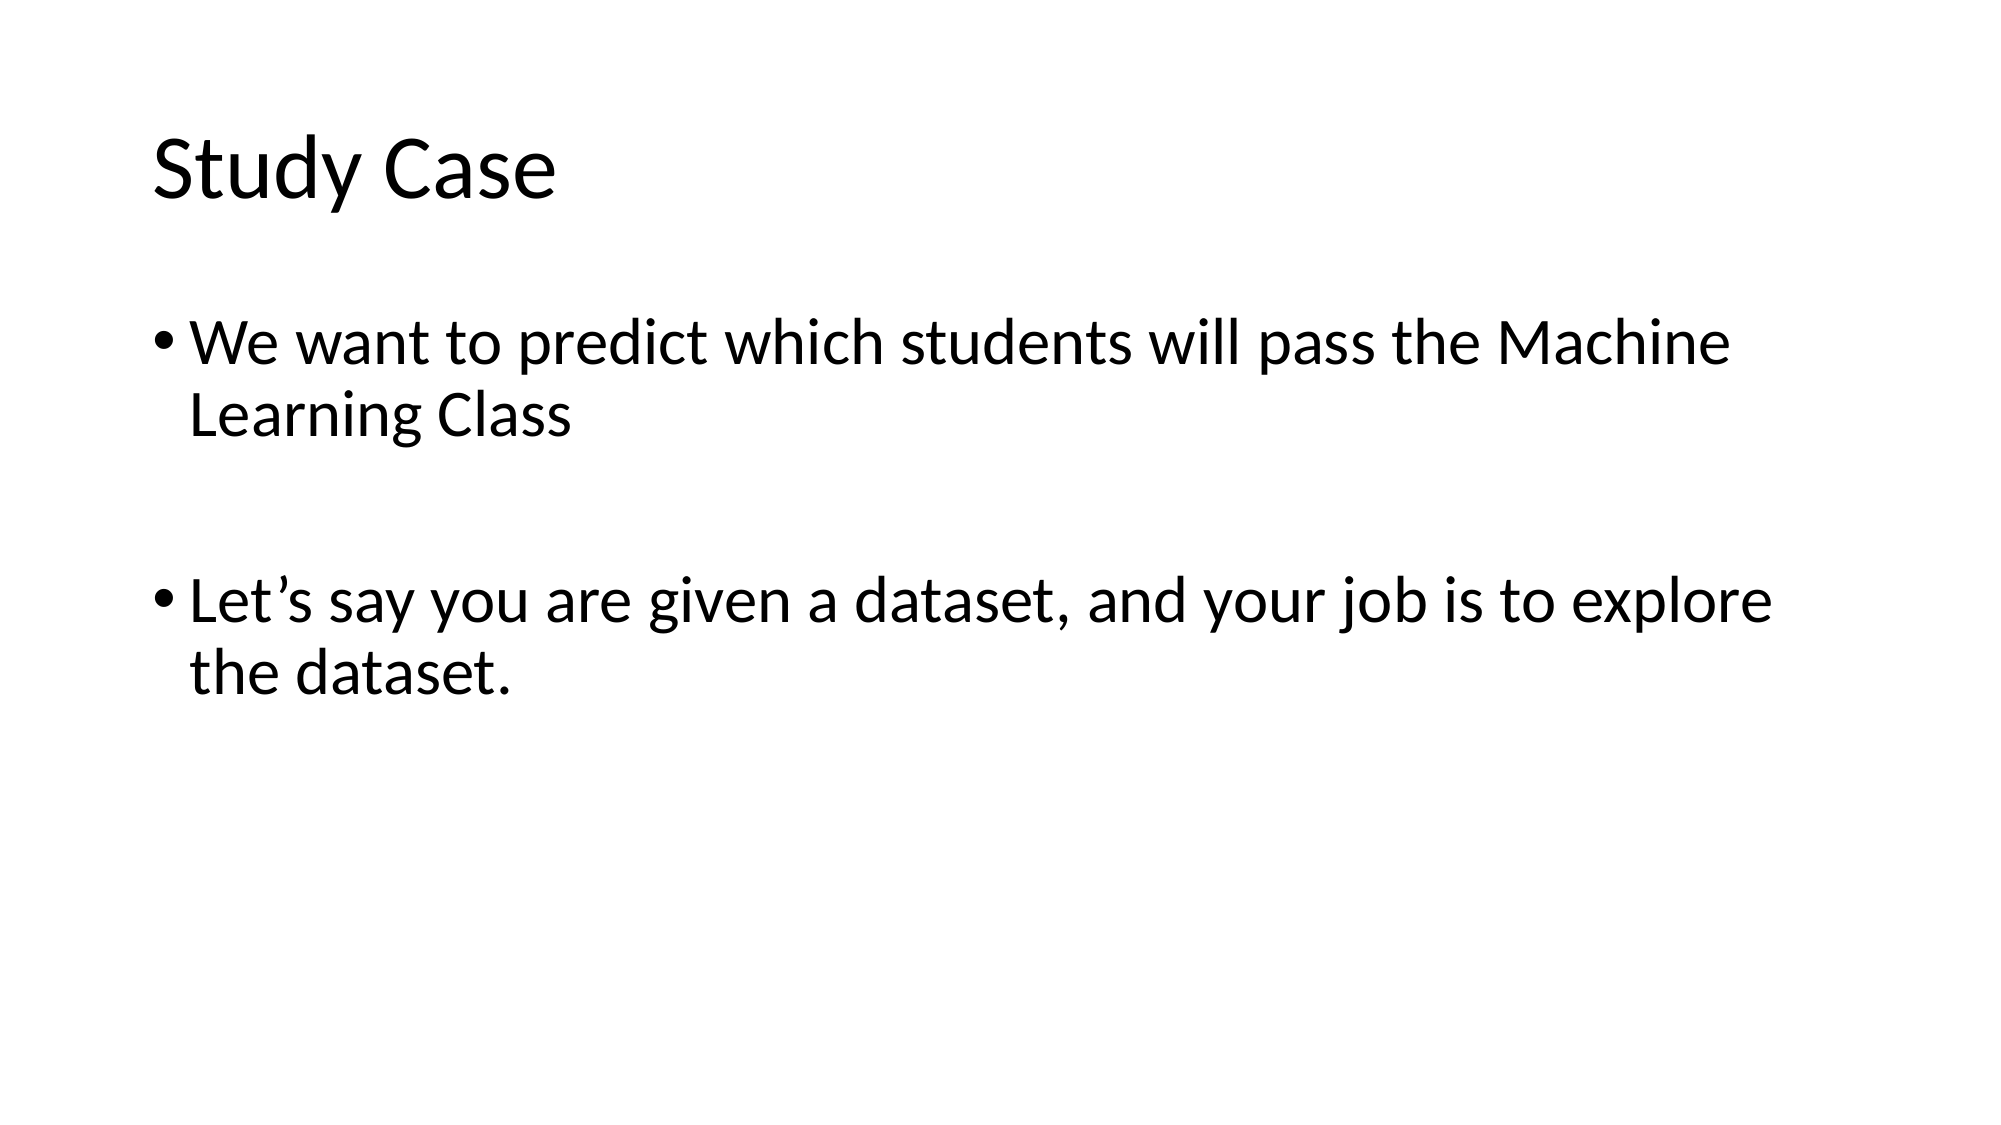

# Study Case
We want to predict which students will pass the Machine Learning Class

Let’s say you are given a dataset, and your job is to explore the dataset.